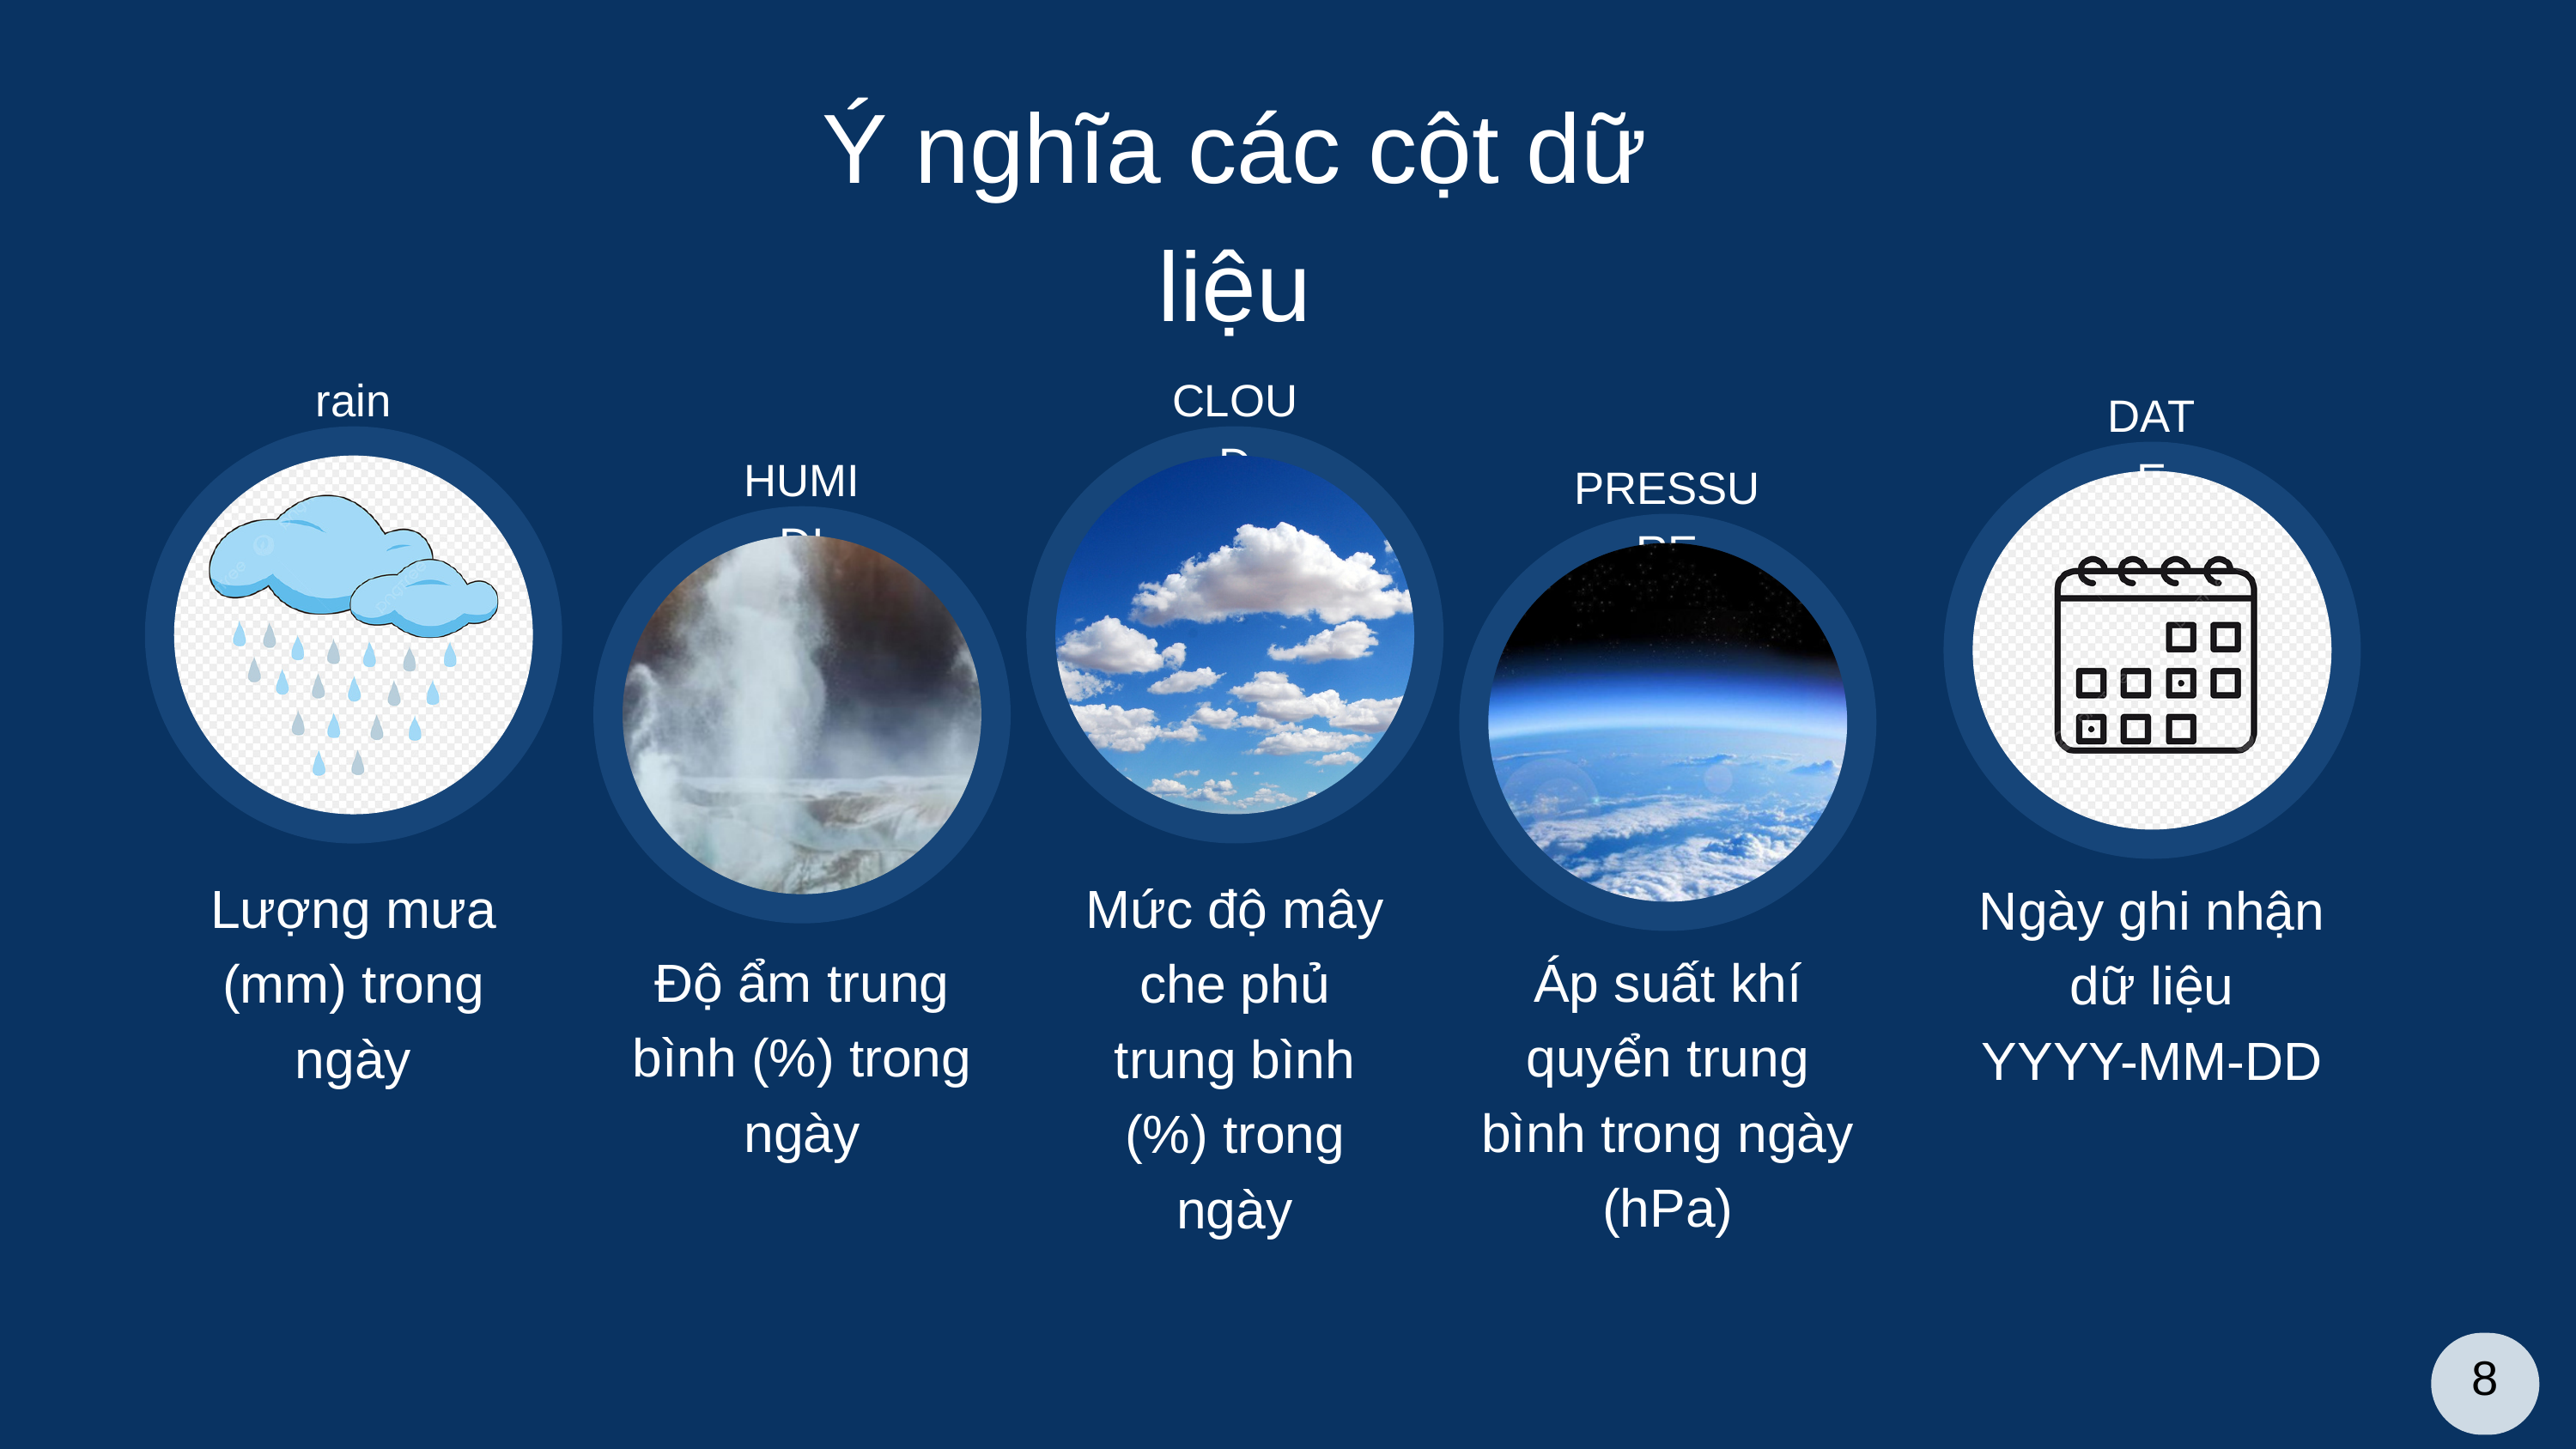

Ý nghĩa các cột dữ liệu
rain
CLOUD
DATE

HUMIDI
PRESSURE

Lượng mưa (mm) trong ngày
Mức độ mây che phủ trung bình (%) trong ngày
Ngày ghi nhận dữ liệu
YYYY-MM-DD
Độ ẩm trung bình (%) trong ngày
Áp suất khí quyển trung bình trong ngày (hPa)

8